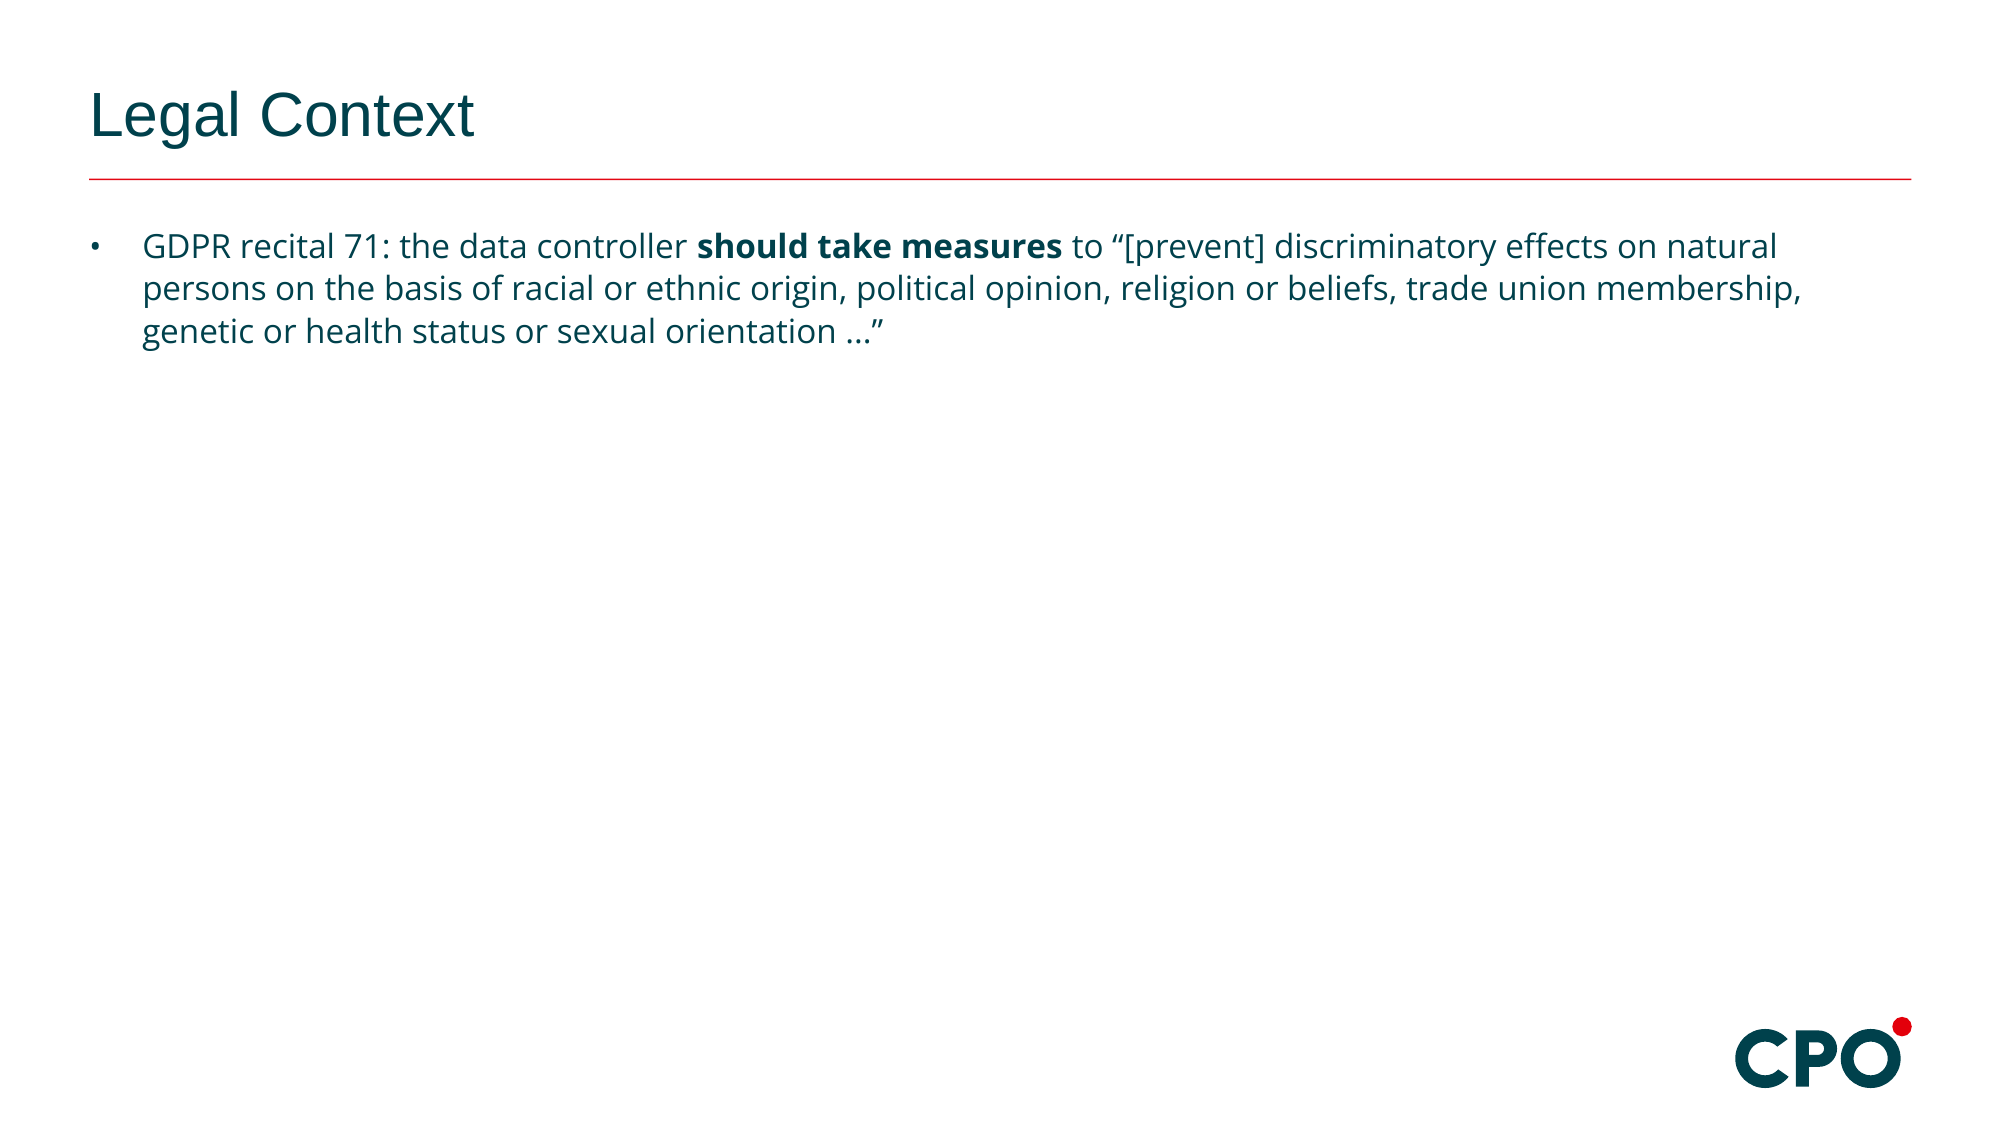

# Legal Context
GDPR recital 71: the data controller should take measures to “[prevent] discriminatory effects on natural persons on the basis of racial or ethnic origin, political opinion, religion or beliefs, trade union membership, genetic or health status or sexual orientation ...”